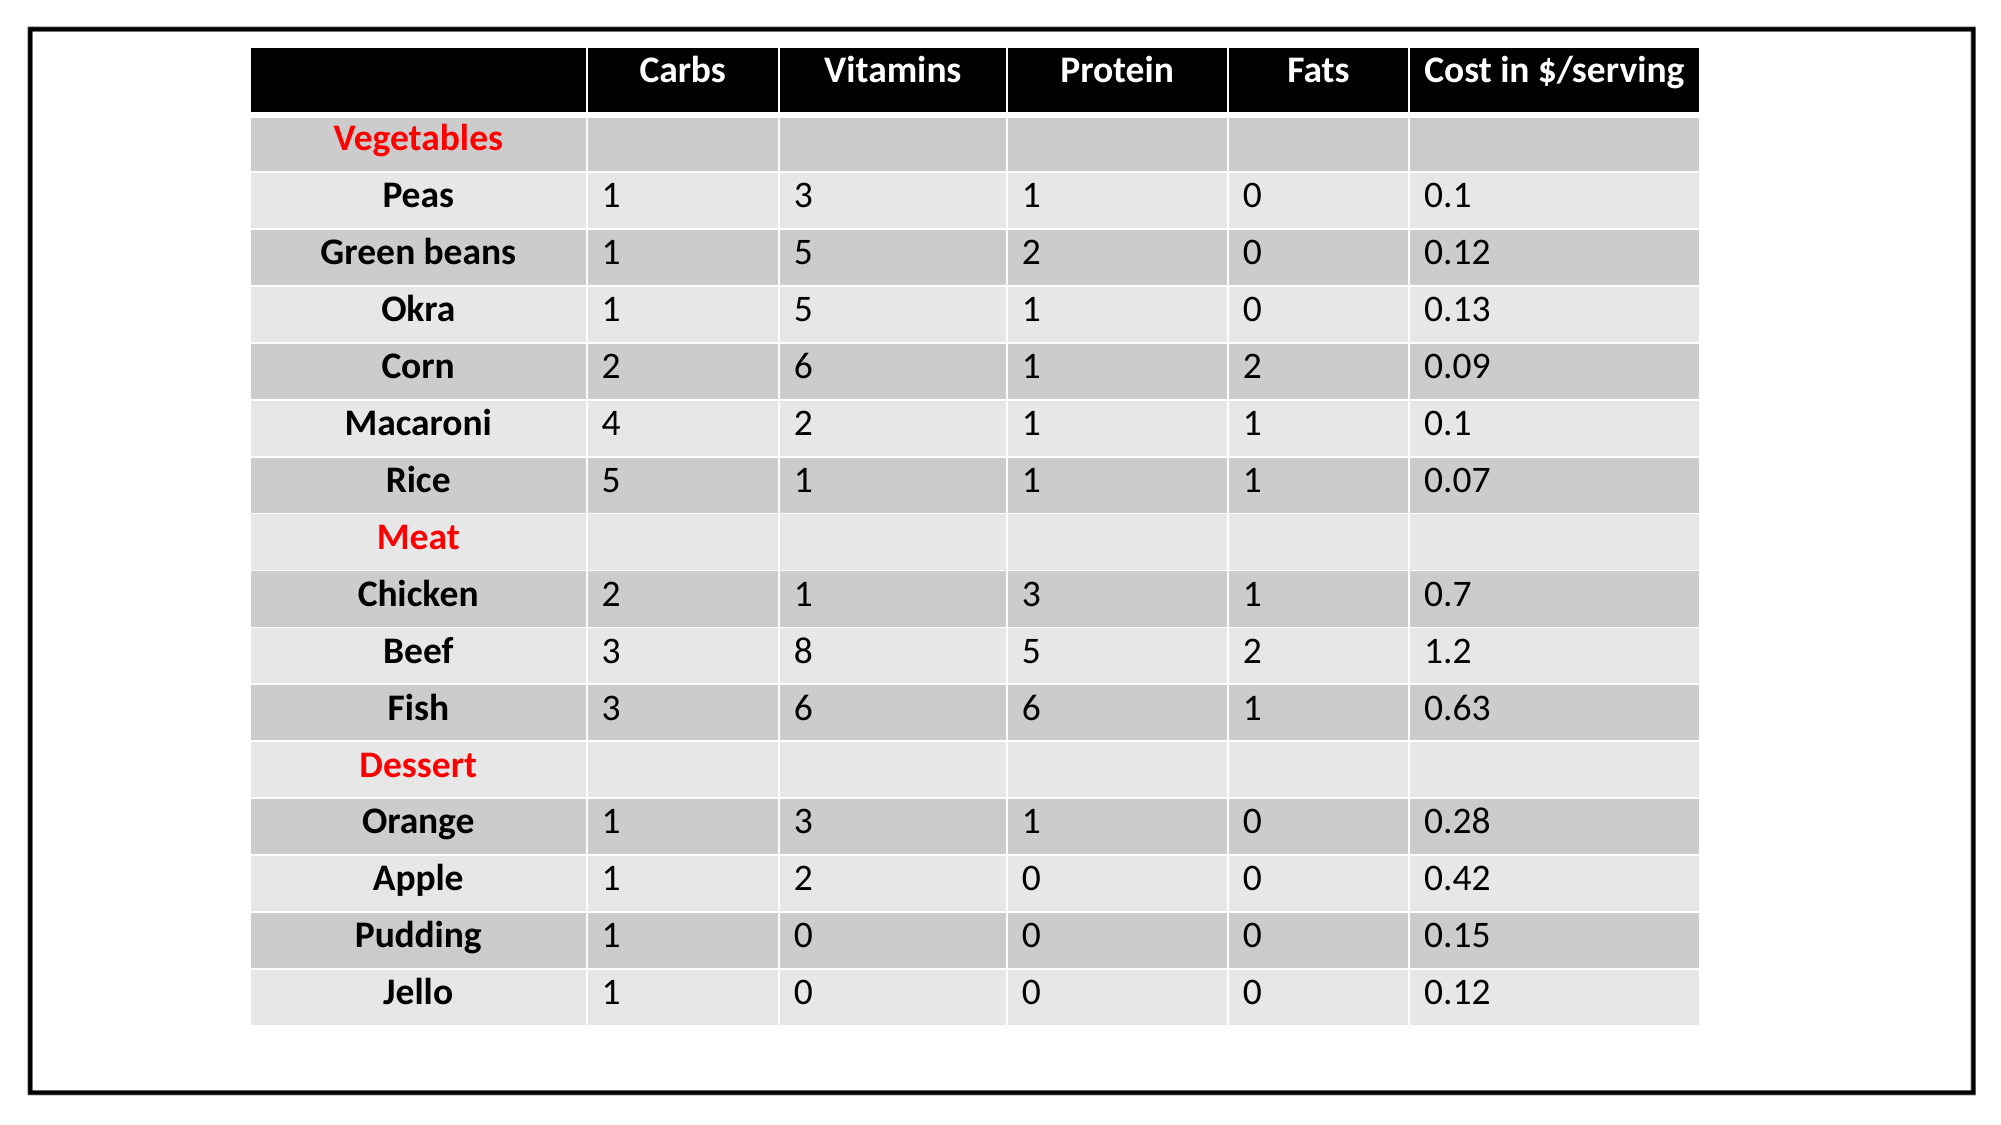

|  | Carbs | Vitamins | Protein | Fats | Cost in $/serving |
| --- | --- | --- | --- | --- | --- |
| Vegetables |  |  |  |  |  |
| Peas | 1 | 3 | 1 | 0 | 0.1 |
| Green beans | 1 | 5 | 2 | 0 | 0.12 |
| Okra | 1 | 5 | 1 | 0 | 0.13 |
| Corn | 2 | 6 | 1 | 2 | 0.09 |
| Macaroni | 4 | 2 | 1 | 1 | 0.1 |
| Rice | 5 | 1 | 1 | 1 | 0.07 |
| Meat |  |  |  |  |  |
| Chicken | 2 | 1 | 3 | 1 | 0.7 |
| Beef | 3 | 8 | 5 | 2 | 1.2 |
| Fish | 3 | 6 | 6 | 1 | 0.63 |
| Dessert |  |  |  |  |  |
| Orange | 1 | 3 | 1 | 0 | 0.28 |
| Apple | 1 | 2 | 0 | 0 | 0.42 |
| Pudding | 1 | 0 | 0 | 0 | 0.15 |
| Jello | 1 | 0 | 0 | 0 | 0.12 |